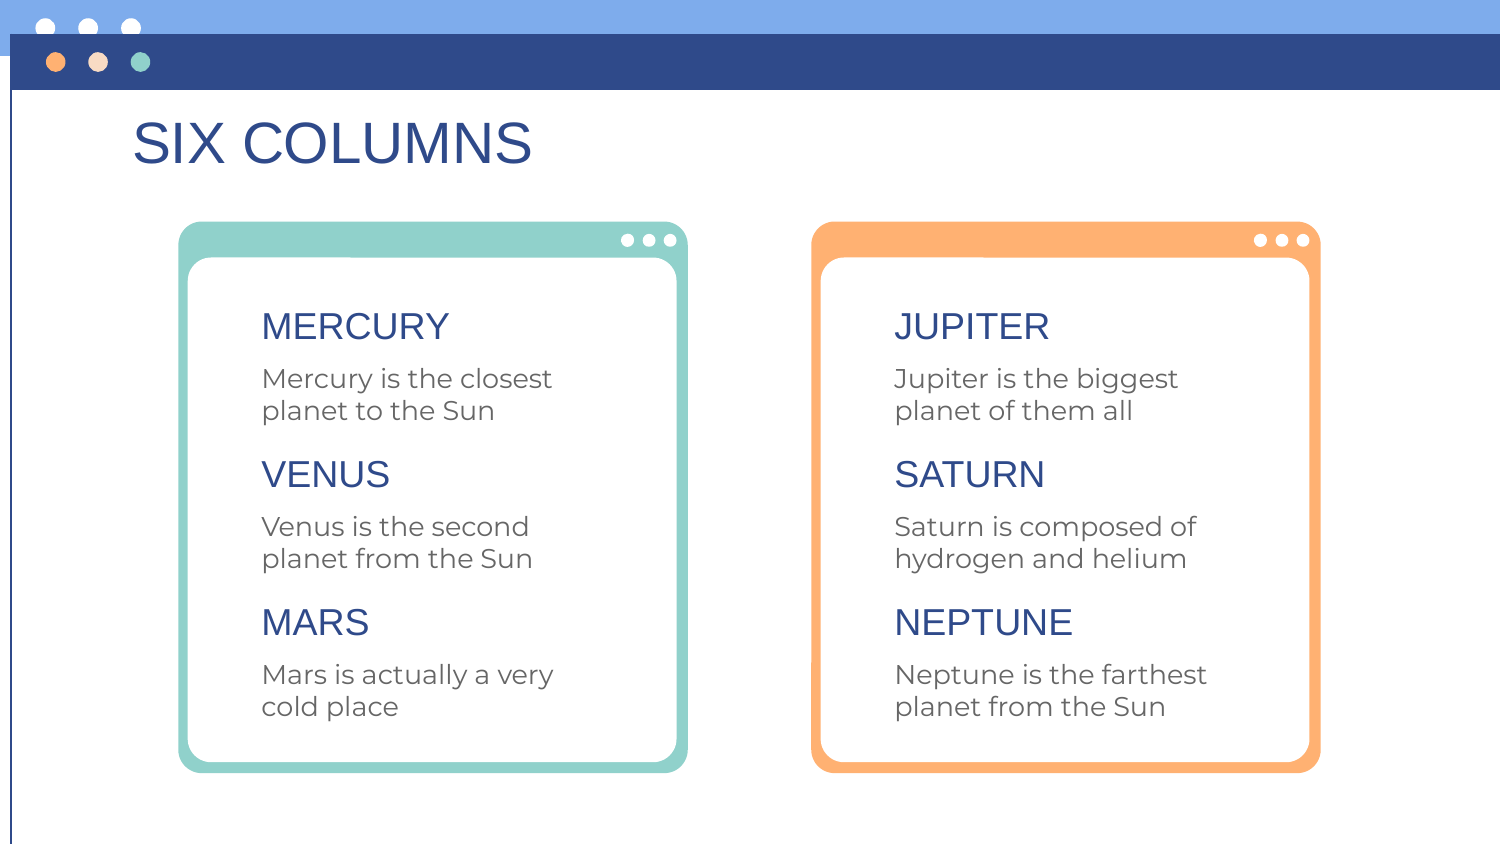

# SIX COLUMNS

MERCURY
JUPITER
Mercury is the closest planet to the Sun
Jupiter is the biggest planet of them all
VENUS
SATURN
Venus is the second planet from the Sun
Saturn is composed of hydrogen and helium
MARS
NEPTUNE
Mars is actually a very cold place
Neptune is the farthest planet from the Sun